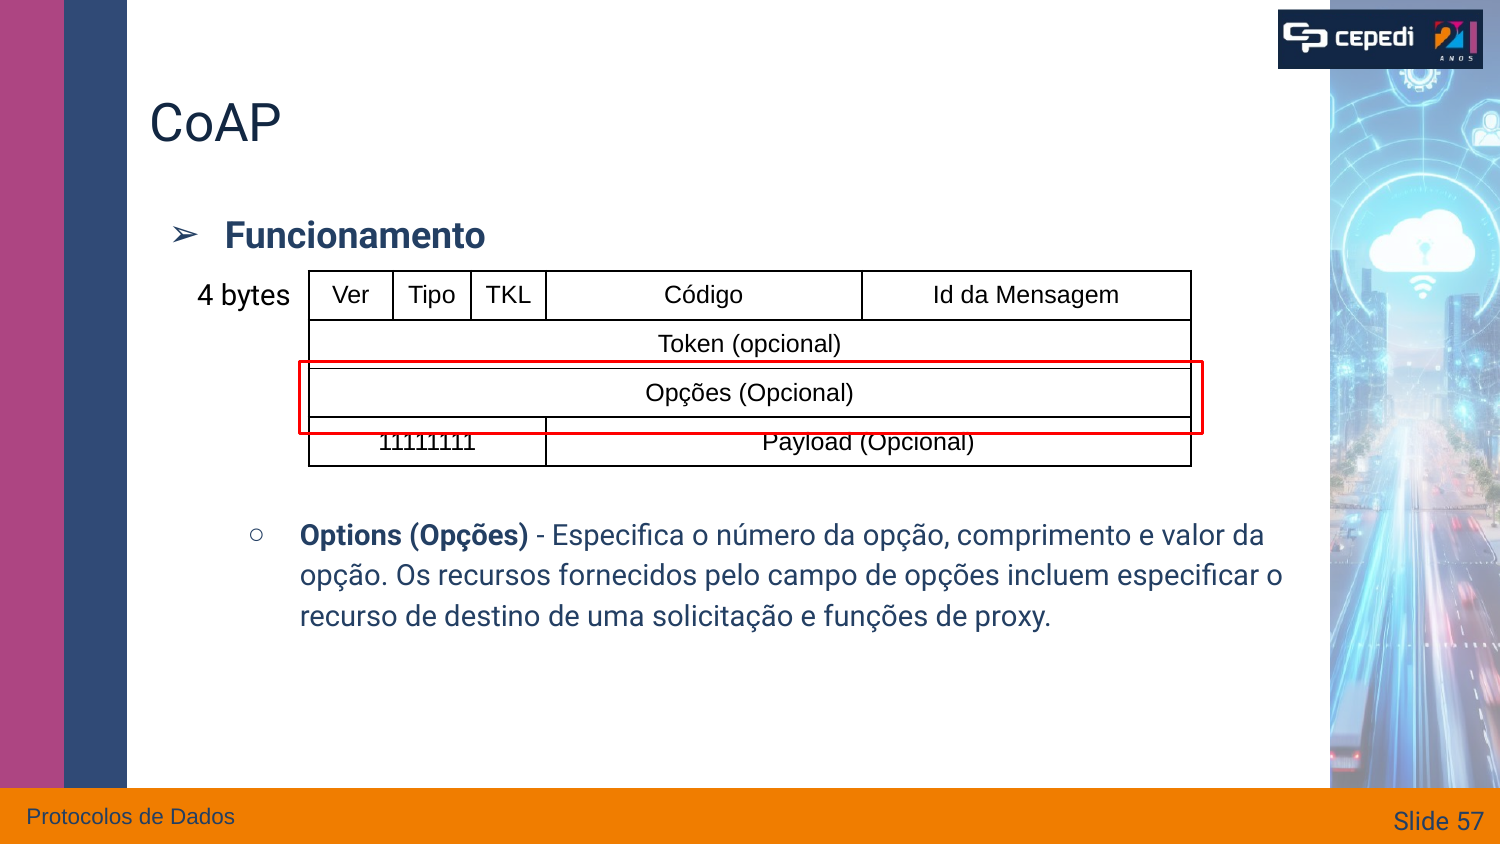

# CoAP
Funcionamento

Options (Opções) - Especifica o número da opção, comprimento e valor da opção. Os recursos fornecidos pelo campo de opções incluem especificar o recurso de destino de uma solicitação e funções de proxy.
4 bytes
| Ver | Tipo | TKL | Código | Id da Mensagem |
| --- | --- | --- | --- | --- |
| Token (opcional) |  |  |  |  |
| Opções (Opcional) |  |  |  |  |
| 11111111 |  |  | Payload (Opcional) |  |

Protocolos de Dados
Slide 57